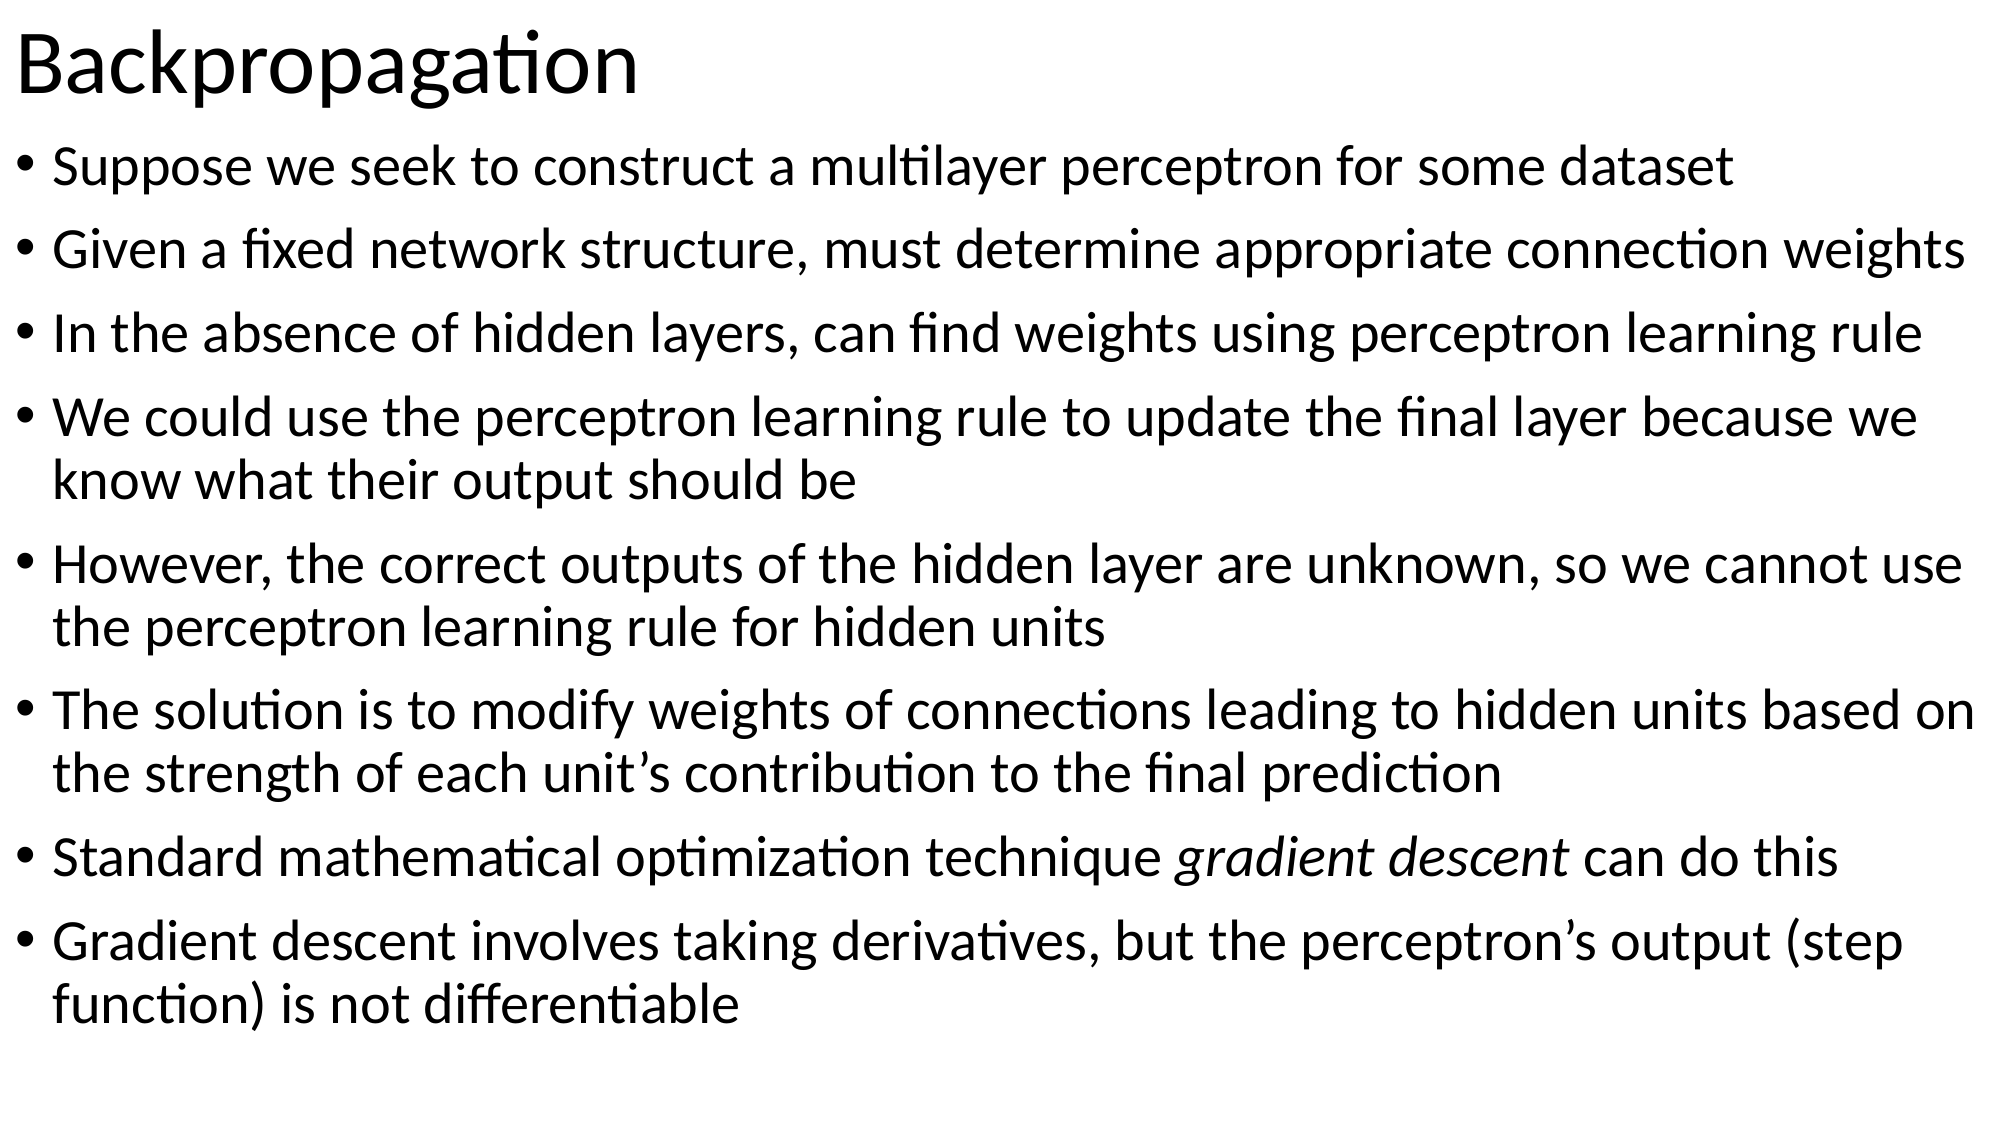

# Backpropagation
Suppose we seek to construct a multilayer perceptron for some dataset
Given a fixed network structure, must determine appropriate connection weights
In the absence of hidden layers, can find weights using perceptron learning rule
We could use the perceptron learning rule to update the final layer because we know what their output should be
However, the correct outputs of the hidden layer are unknown, so we cannot use the perceptron learning rule for hidden units
The solution is to modify weights of connections leading to hidden units based on the strength of each unit’s contribution to the final prediction
Standard mathematical optimization technique gradient descent can do this
Gradient descent involves taking derivatives, but the perceptron’s output (step function) is not differentiable